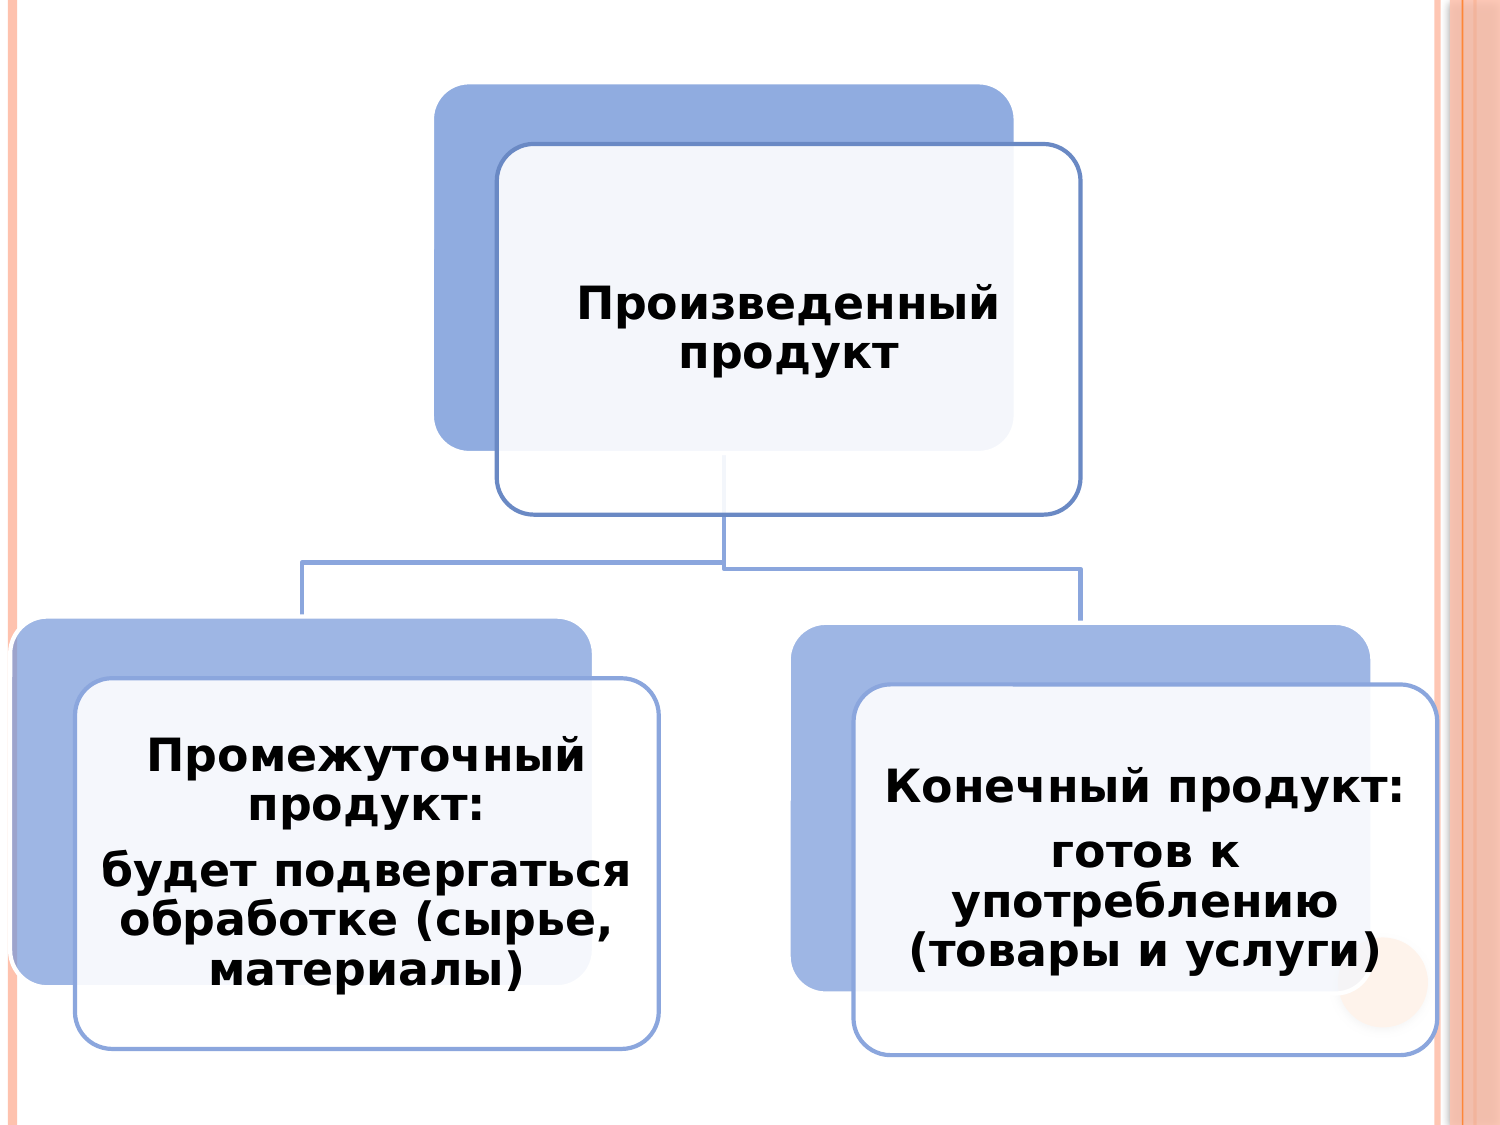

Произведенный продукт
Промежуточный продукт:
будет подвергаться обработке (сырье, материалы)
Конечный продукт:
готов к употреблению (товары и услуги)